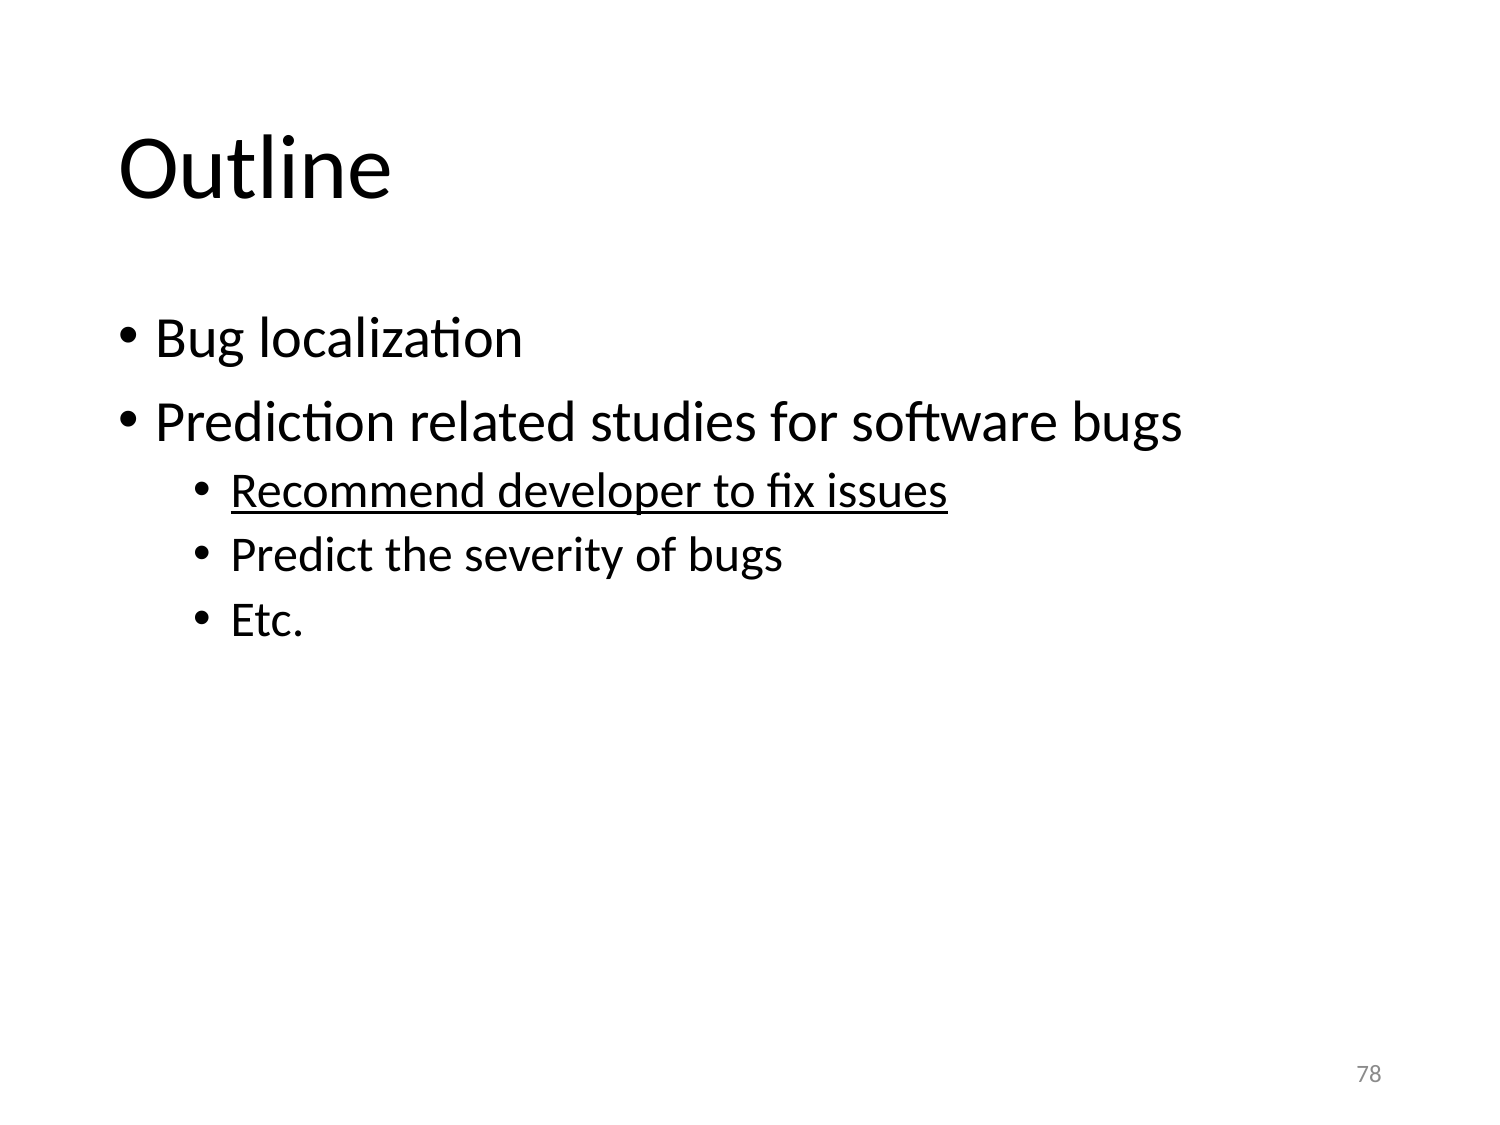

# Outline
Bug localization
Prediction related studies for software bugs
Recommend developer to fix issues
Predict the severity of bugs
Etc.
78